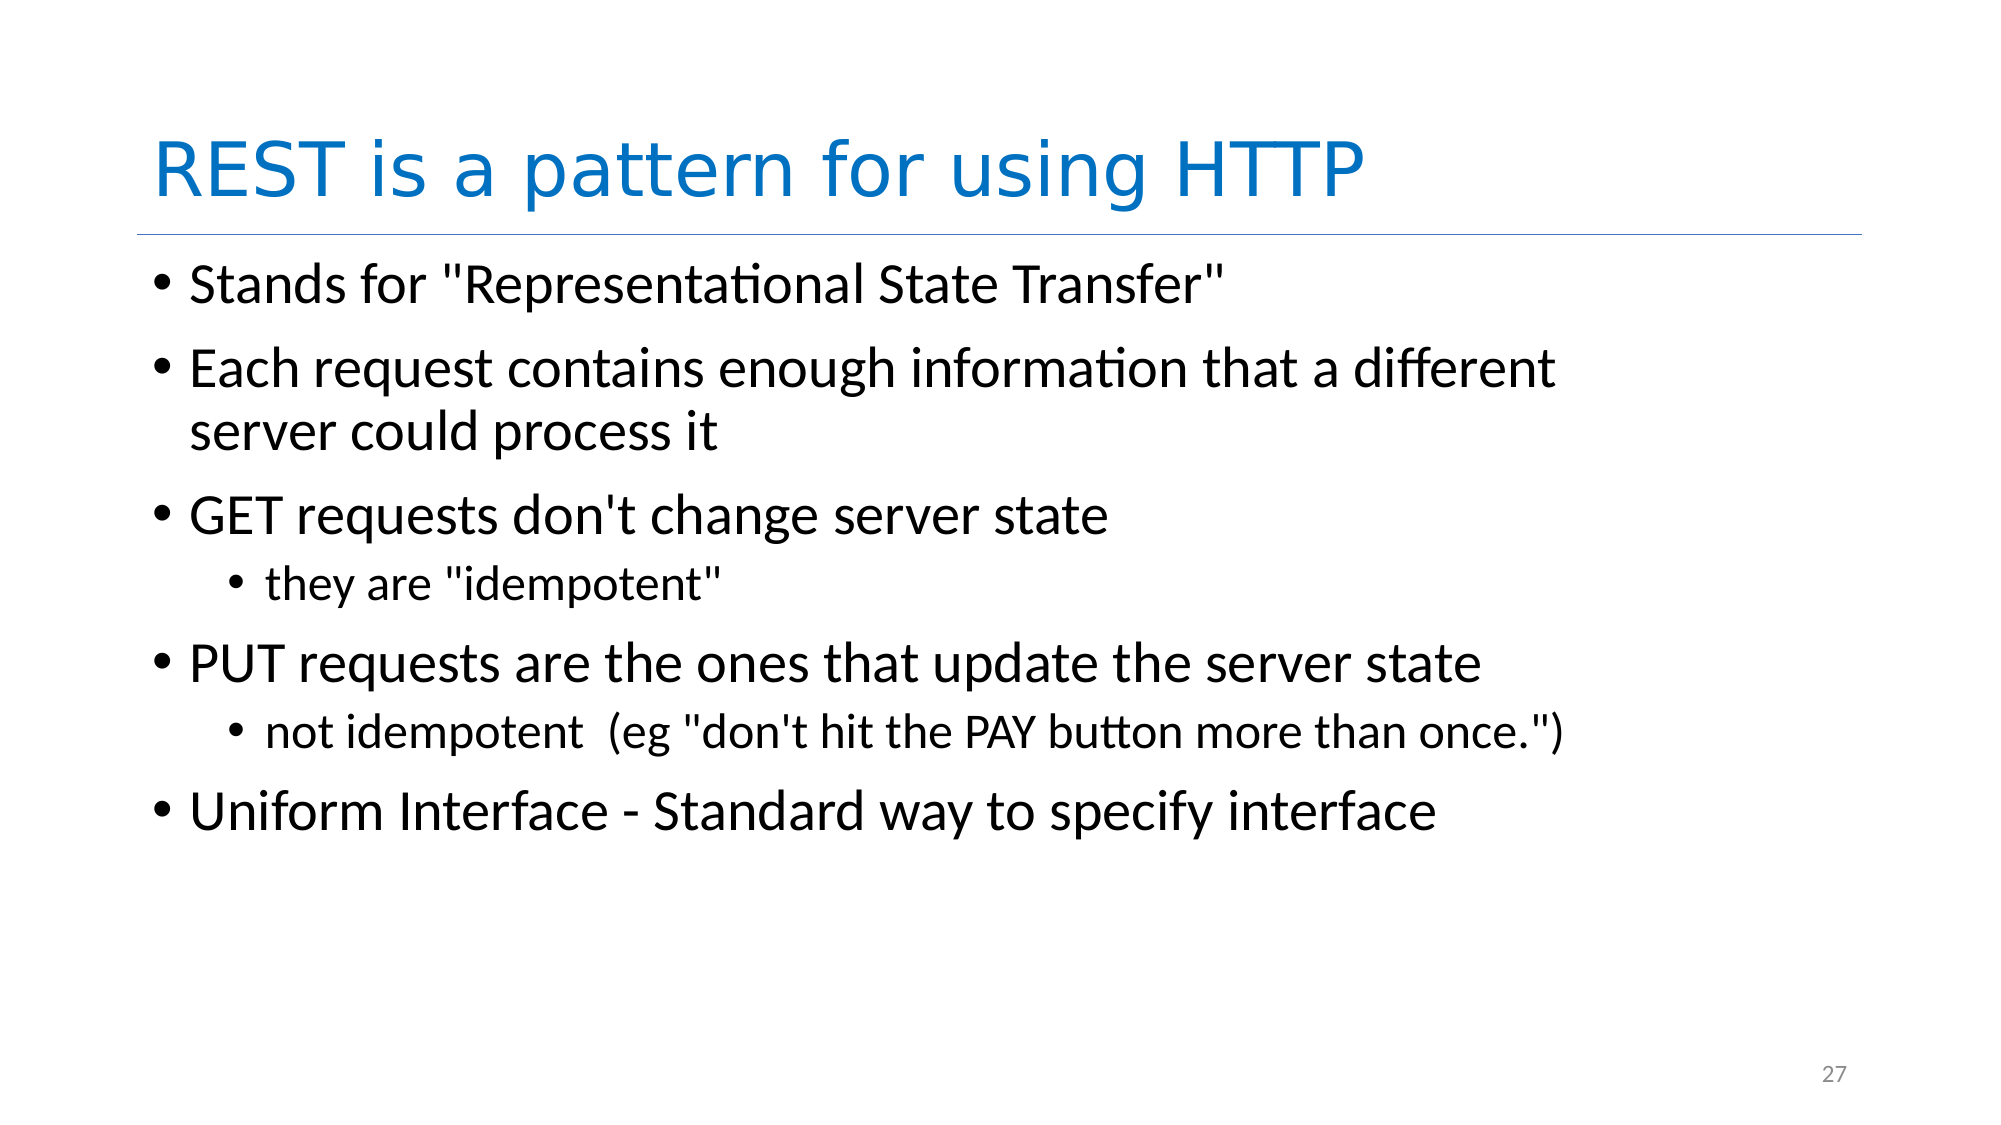

# REST is a pattern for using HTTP
Stands for "Representational State Transfer"
Each request contains enough information that a different server could process it
GET requests don't change server state
they are "idempotent"
PUT requests are the ones that update the server state
not idempotent  (eg "don't hit the PAY button more than once.")
Uniform Interface - Standard way to specify interface

27